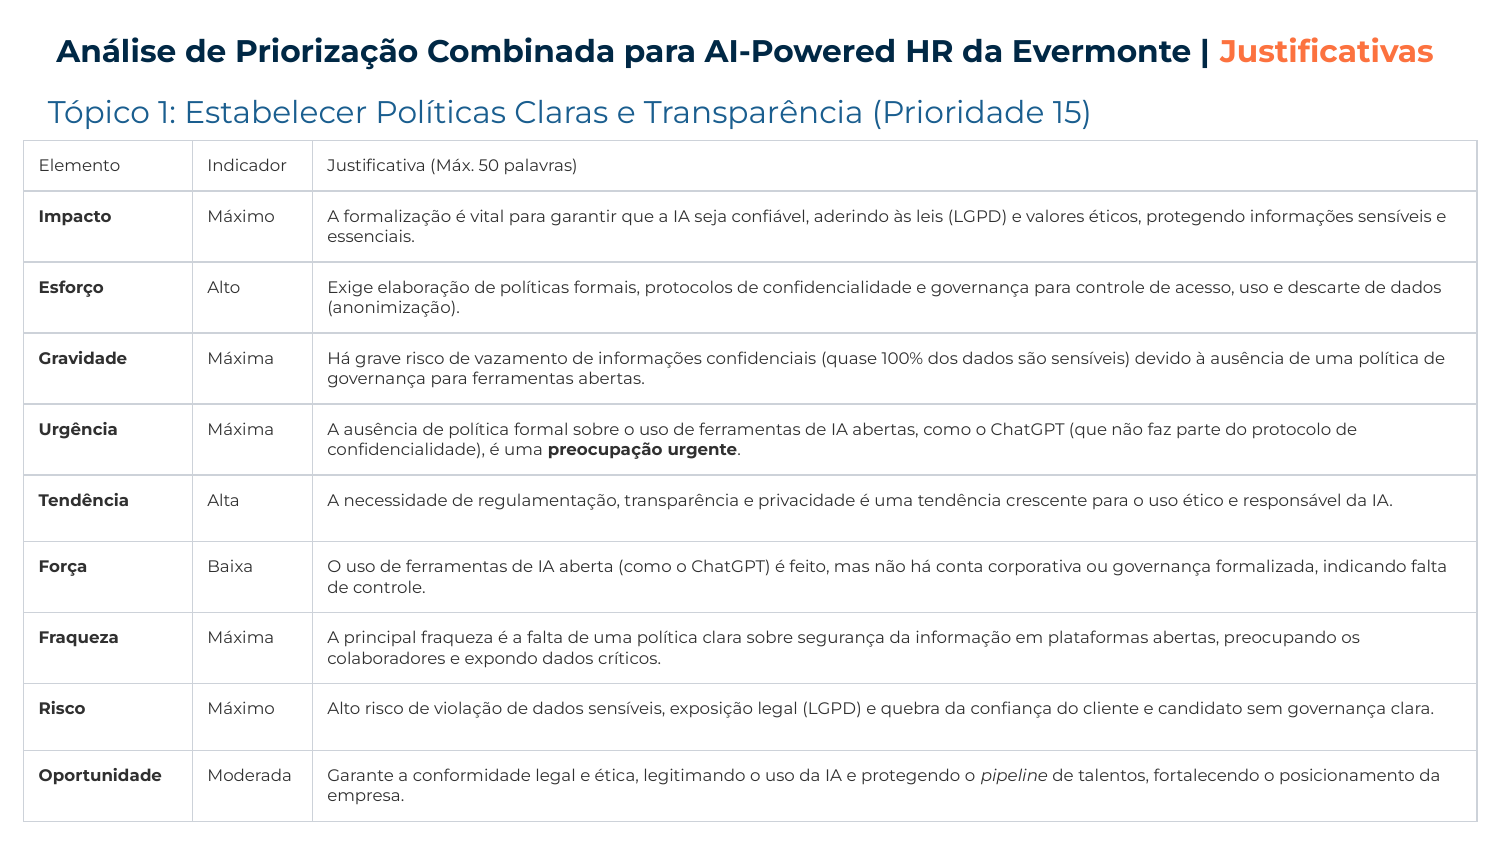

Análise de Priorização Combinada para AI-Powered HR da Evermonte | Justificativas

Tópico 1: Estabelecer Políticas Claras e Transparência (Prioridade 15)
| Elemento | Indicador | Justificativa (Máx. 50 palavras) |
| --- | --- | --- |
| Impacto | Máximo | A formalização é vital para garantir que a IA seja confiável, aderindo às leis (LGPD) e valores éticos, protegendo informações sensíveis e essenciais. |
| Esforço | Alto | Exige elaboração de políticas formais, protocolos de confidencialidade e governança para controle de acesso, uso e descarte de dados (anonimização). |
| Gravidade | Máxima | Há grave risco de vazamento de informações confidenciais (quase 100% dos dados são sensíveis) devido à ausência de uma política de governança para ferramentas abertas. |
| Urgência | Máxima | A ausência de política formal sobre o uso de ferramentas de IA abertas, como o ChatGPT (que não faz parte do protocolo de confidencialidade), é uma preocupação urgente. |
| Tendência | Alta | A necessidade de regulamentação, transparência e privacidade é uma tendência crescente para o uso ético e responsável da IA. |
| Força | Baixa | O uso de ferramentas de IA aberta (como o ChatGPT) é feito, mas não há conta corporativa ou governança formalizada, indicando falta de controle. |
| Fraqueza | Máxima | A principal fraqueza é a falta de uma política clara sobre segurança da informação em plataformas abertas, preocupando os colaboradores e expondo dados críticos. |
| Risco | Máximo | Alto risco de violação de dados sensíveis, exposição legal (LGPD) e quebra da confiança do cliente e candidato sem governança clara. |
| Oportunidade | Moderada | Garante a conformidade legal e ética, legitimando o uso da IA e protegendo o pipeline de talentos, fortalecendo o posicionamento da empresa. |